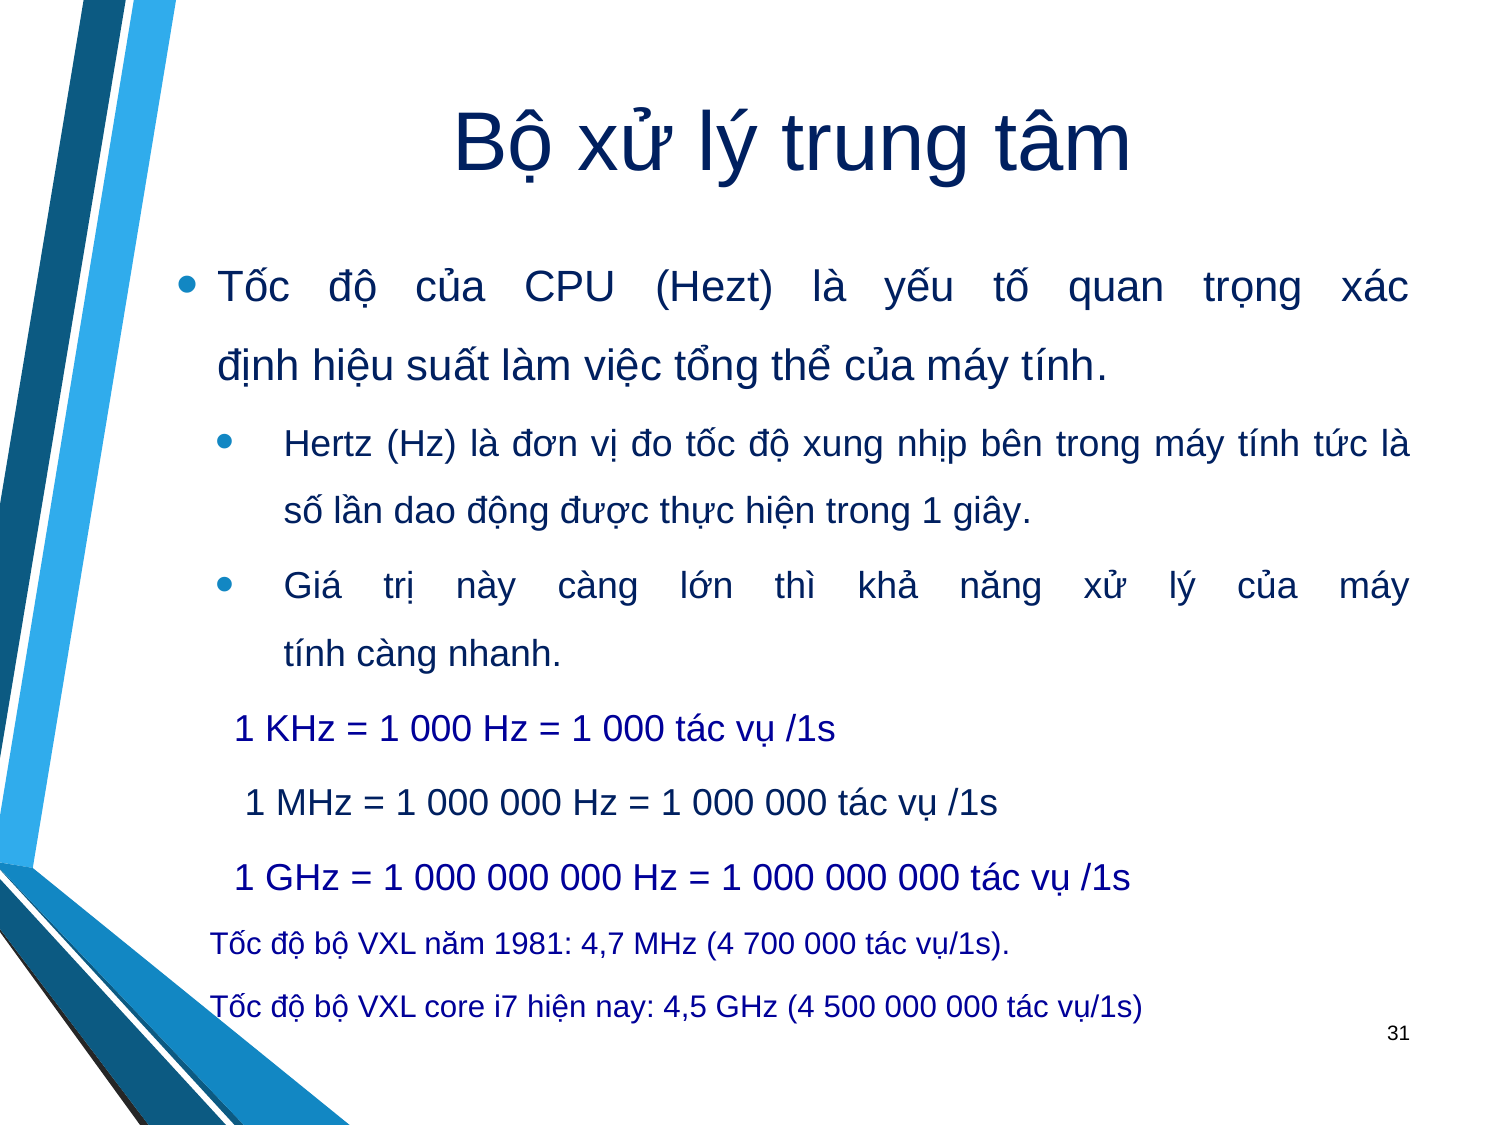

# Bộ xử lý trung tâm
Tốc độ của CPU (Hezt) là yếu tố quan trọng xác
định hiệu suất làm việc tổng thể của máy tính.
Hertz (Hz) là đơn vị đo tốc độ xung nhịp bên trong máy tính tức là số lần dao động được thực hiện trong 1 giây.
Giá trị này càng lớn thì khả năng xử lý của máy
tính càng nhanh.
	1 KHz = 1 000 Hz = 1 000 tác vụ /1s
 1 MHz = 1 000 000 Hz = 1 000 000 tác vụ /1s
	1 GHz = 1 000 000 000 Hz = 1 000 000 000 tác vụ /1s
Tốc độ bộ VXL năm 1981: 4,7 MHz (4 700 000 tác vụ/1s).
Tốc độ bộ VXL core i7 hiện nay: 4,5 GHz (4 500 000 000 tác vụ/1s)

31